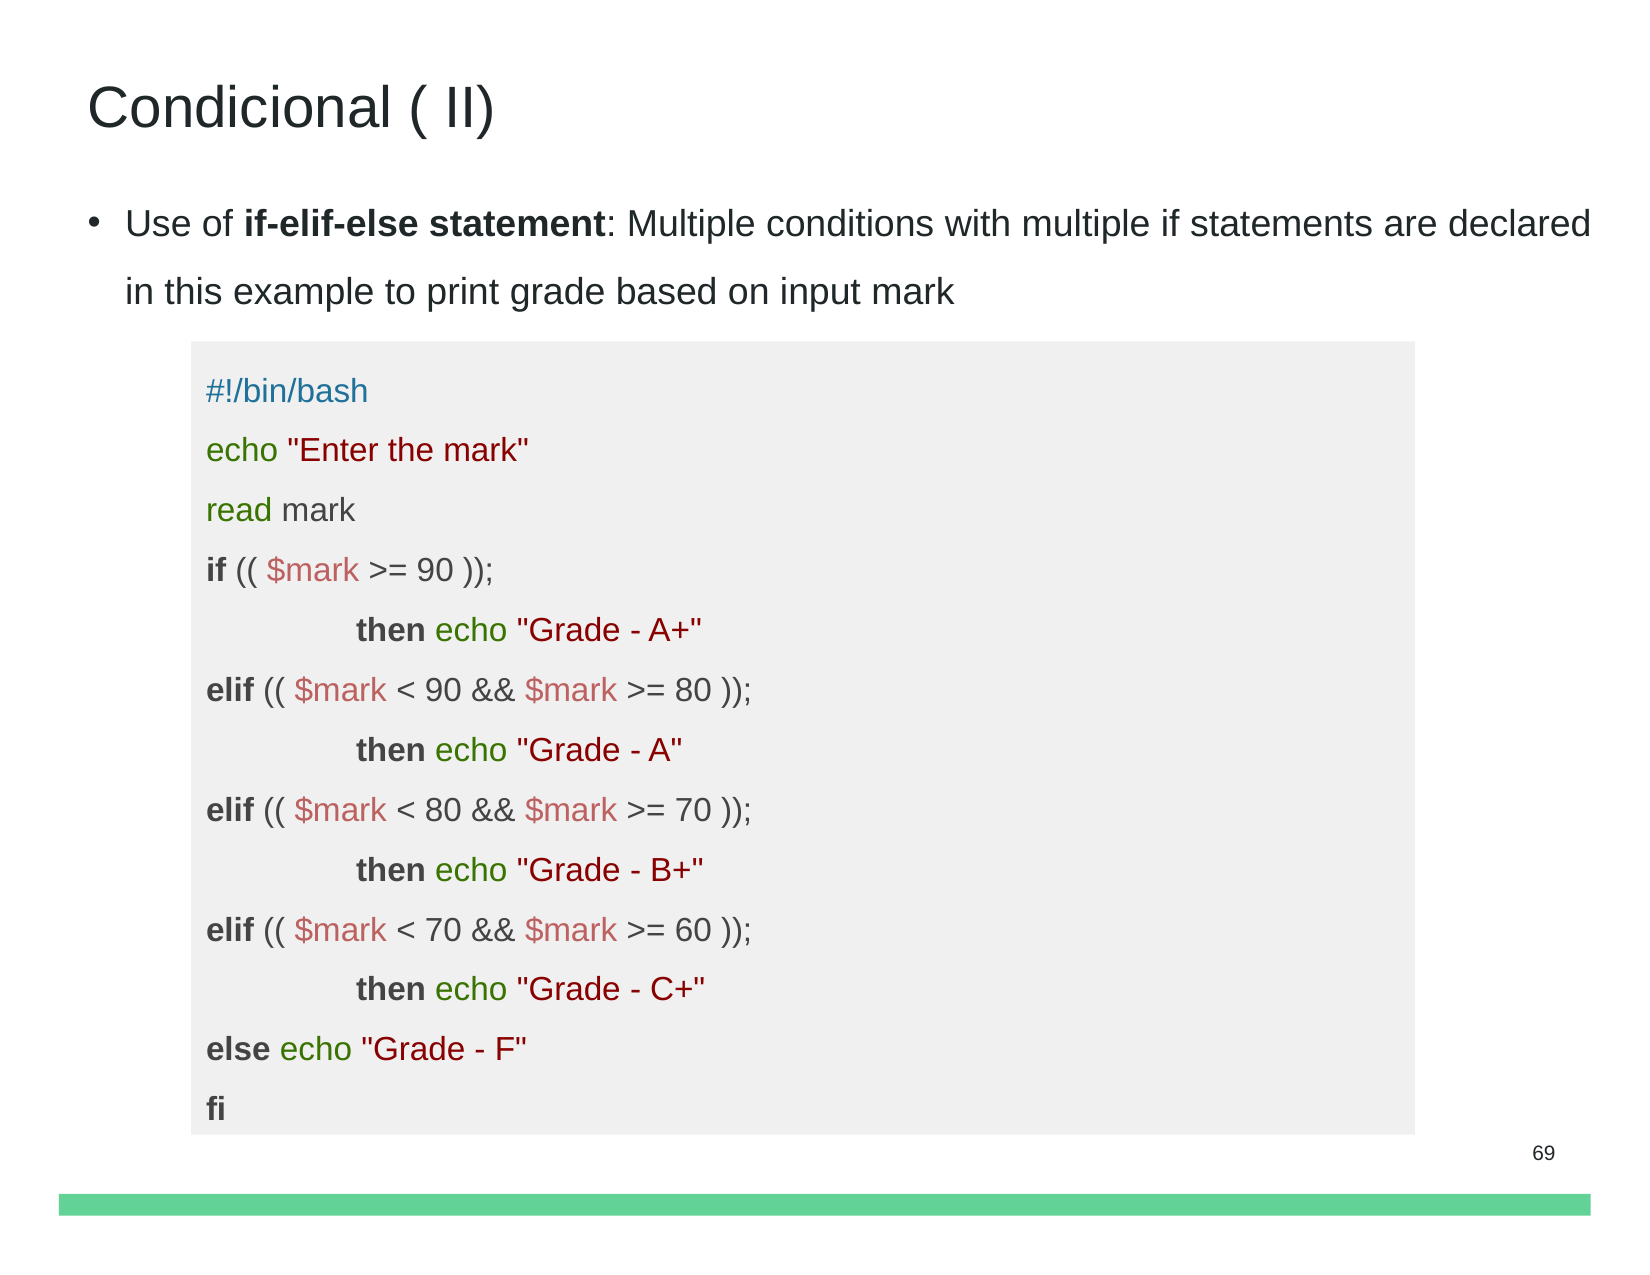

# Condicional ( II)
Use of if-elif-else statement: Multiple conditions with multiple if statements are declared in this example to print grade based on input mark

#!/bin/bash
echo "Enter the mark"
read mark
if (( $mark >= 90 ));
	then echo "Grade - A+"
elif (( $mark < 90 && $mark >= 80 ));
	then echo "Grade - A"
elif (( $mark < 80 && $mark >= 70 ));
	then echo "Grade - B+"
elif (( $mark < 70 && $mark >= 60 ));
	then echo "Grade - C+"
else echo "Grade - F"
fi
69